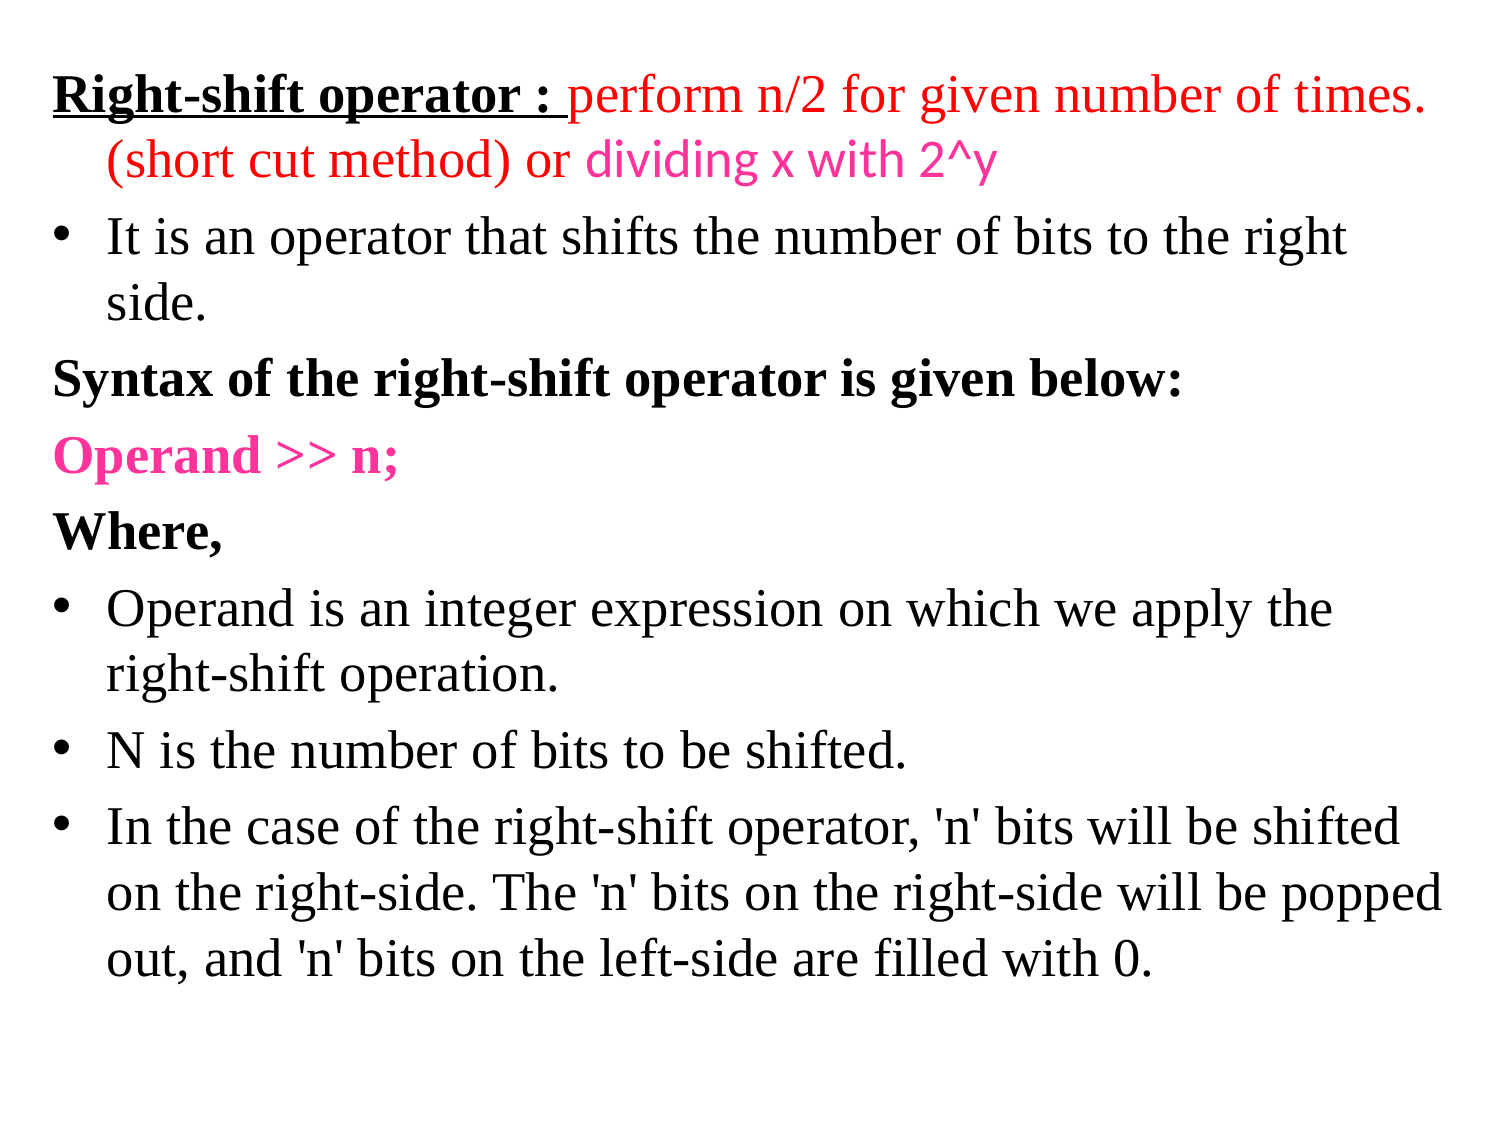

Right-shift operator : perform n/2 for given number of times. (short cut method) or dividing x with 2^y
It is an operator that shifts the number of bits to the right side.
Syntax of the right-shift operator is given below:
Operand >> n;
Where,
Operand is an integer expression on which we apply the right-shift operation.
N is the number of bits to be shifted.
In the case of the right-shift operator, 'n' bits will be shifted on the right-side. The 'n' bits on the right-side will be popped out, and 'n' bits on the left-side are filled with 0.